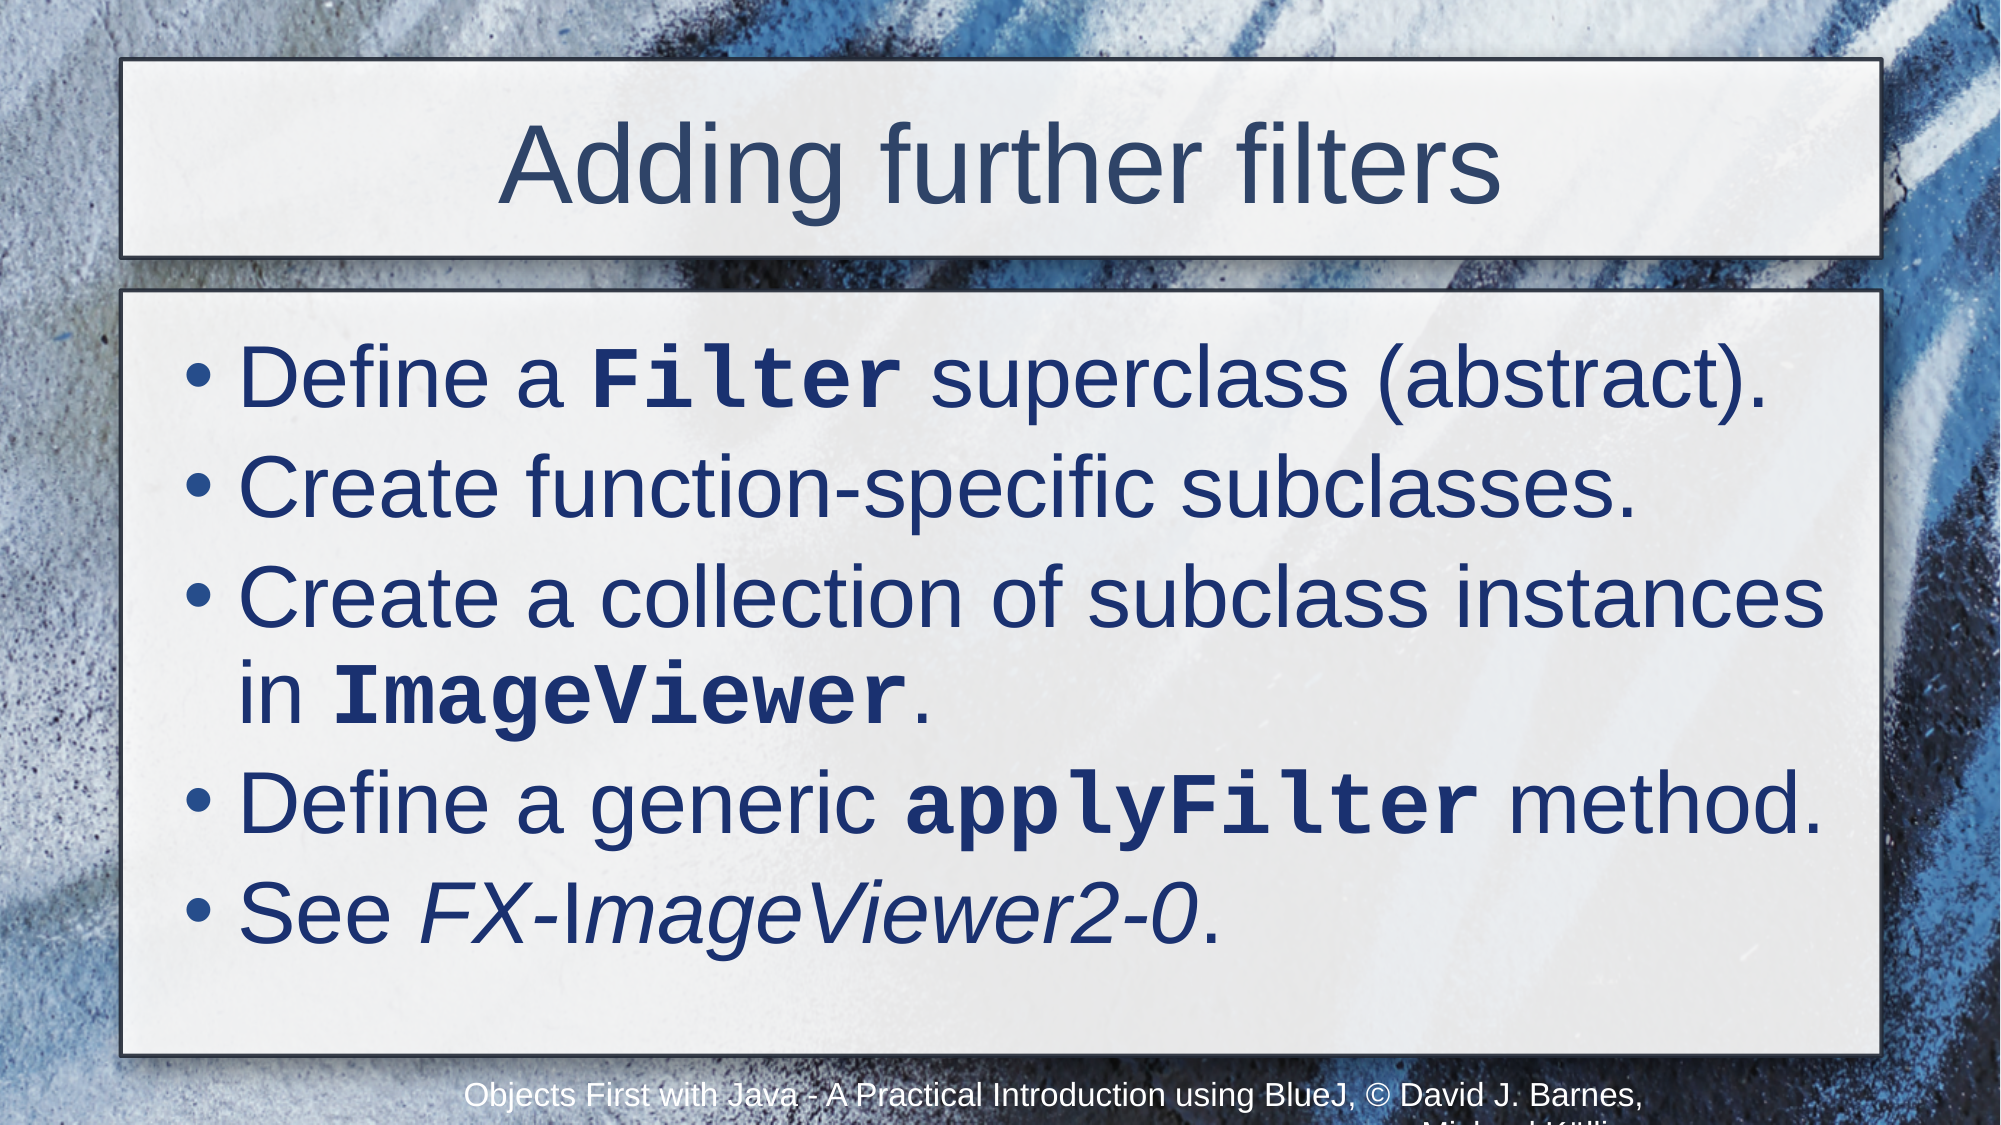

# Adding further filters
Define a Filter superclass (abstract).
Create function-specific subclasses.
Create a collection of subclass instances in ImageViewer.
Define a generic applyFilter method.
See FX-ImageViewer2-0.